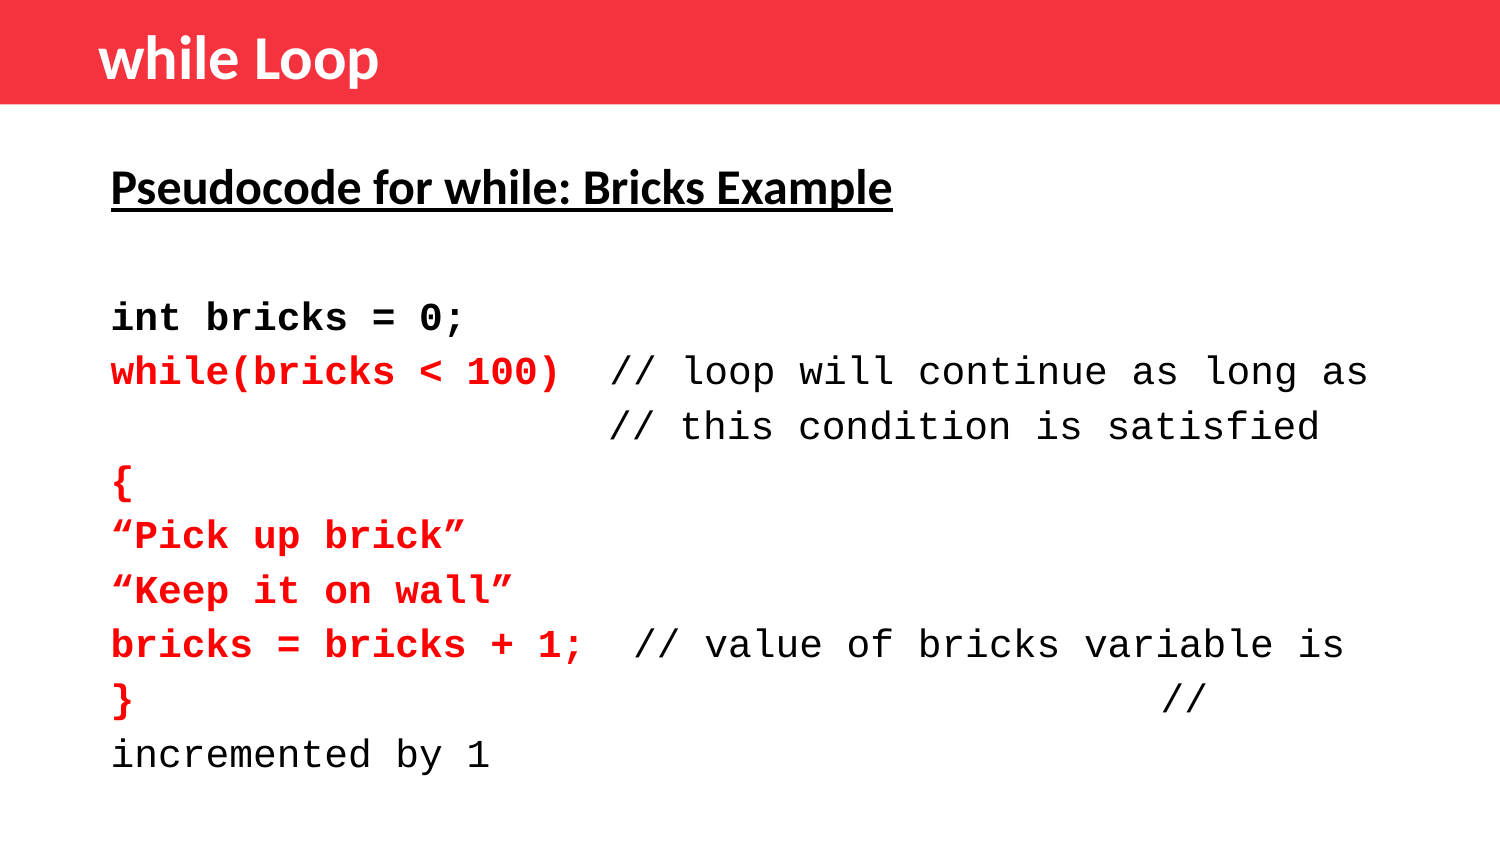

while Loop

Pseudocode for while: Bricks Example

int bricks = 0;
while(bricks < 100)  // loop will continue as long as
  // this condition is satisfied
{
“Pick up brick”
“Keep it on wall”
bricks = bricks + 1;  // value of bricks variable is
} 							// incremented by 1